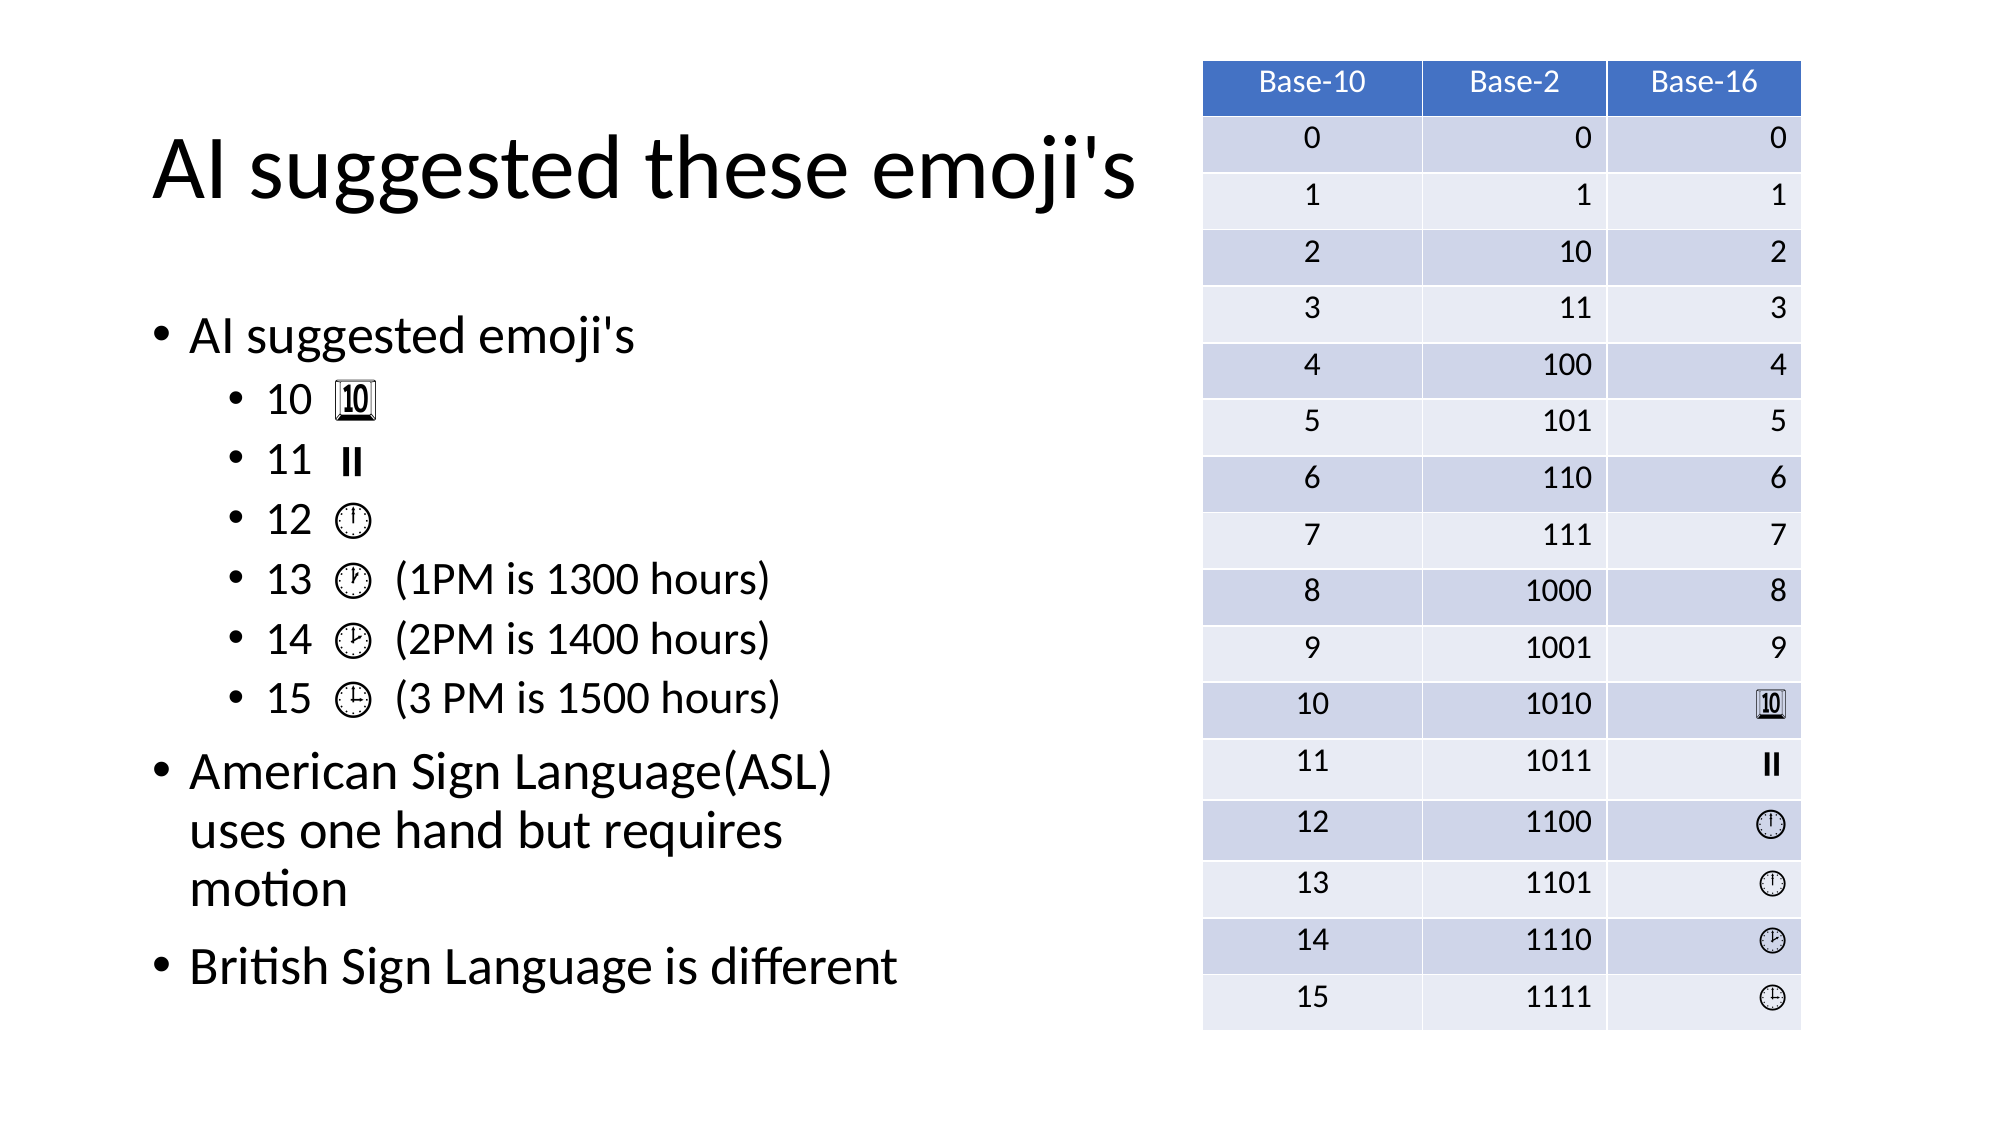

# AI suggested these emoji's
| Base-10 | Base-2 | Base-16 |
| --- | --- | --- |
| 0 | 0 | 0 |
| 1 | 1 | 1 |
| 2 | 10 | 2 |
| 3 | 11 | 3 |
| 4 | 100 | 4 |
| 5 | 101 | 5 |
| 6 | 110 | 6 |
| 7 | 111 | 7 |
| 8 | 1000 | 8 |
| 9 | 1001 | 9 |
| 10 | 1010 | 🔟 |
| 11 | 1011 | ⏸️ |
| 12 | 1100 | 🕛 |
| 13 | 1101 | 🕛 |
| 14 | 1110 | 🕑 |
| 15 | 1111 | 🕒 |
AI suggested emoji's
10  🔟
11  ⏸️
12  🕛
13  🕐  (1PM is 1300 hours)
14  🕑  (2PM is 1400 hours)
15  🕒  (3 PM is 1500 hours)
American Sign Language(ASL) uses one hand but requires motion
British Sign Language is different